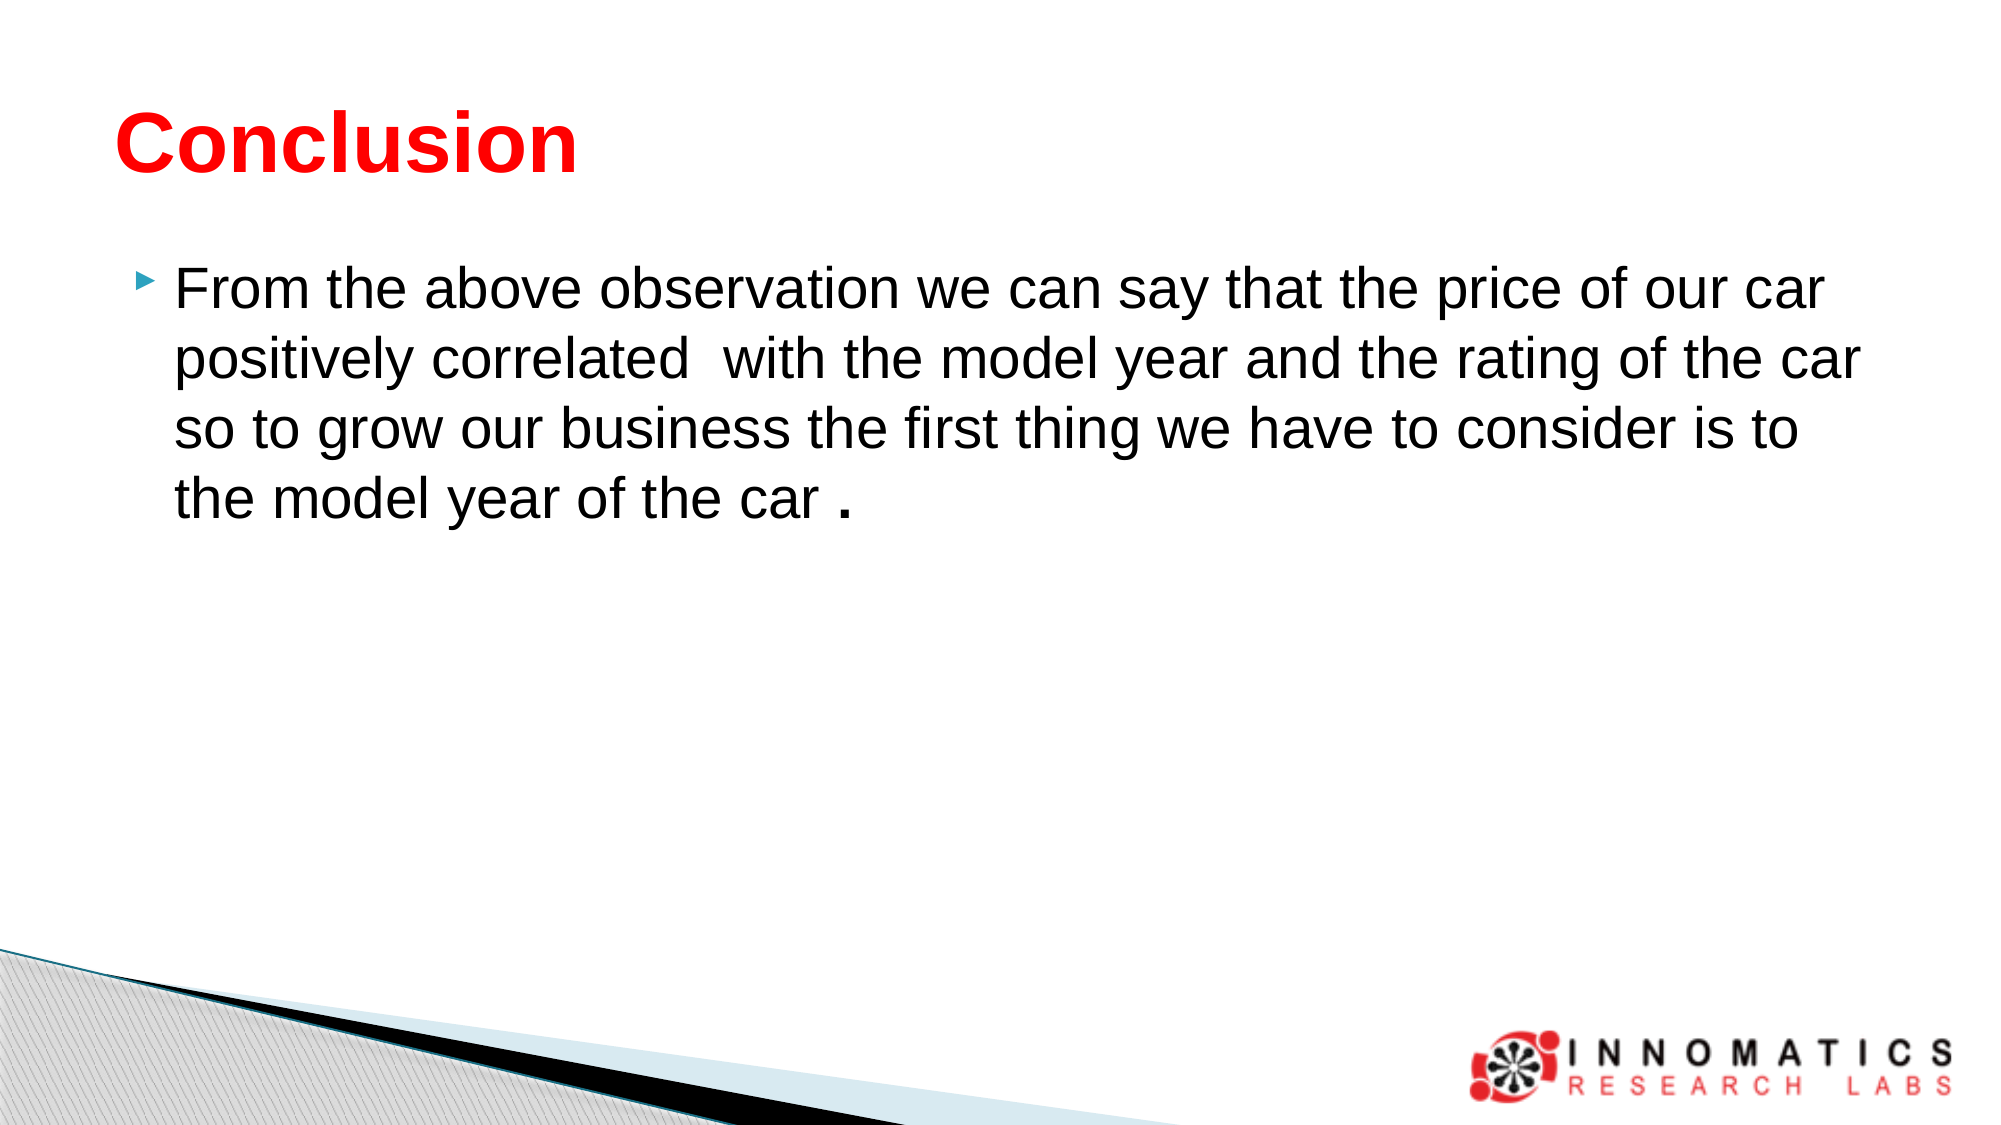

# Conclusion
From the above observation we can say that the price of our car positively correlated  with the model year and the rating of the car so to grow our business the first thing we have to consider is to the model year of the car .